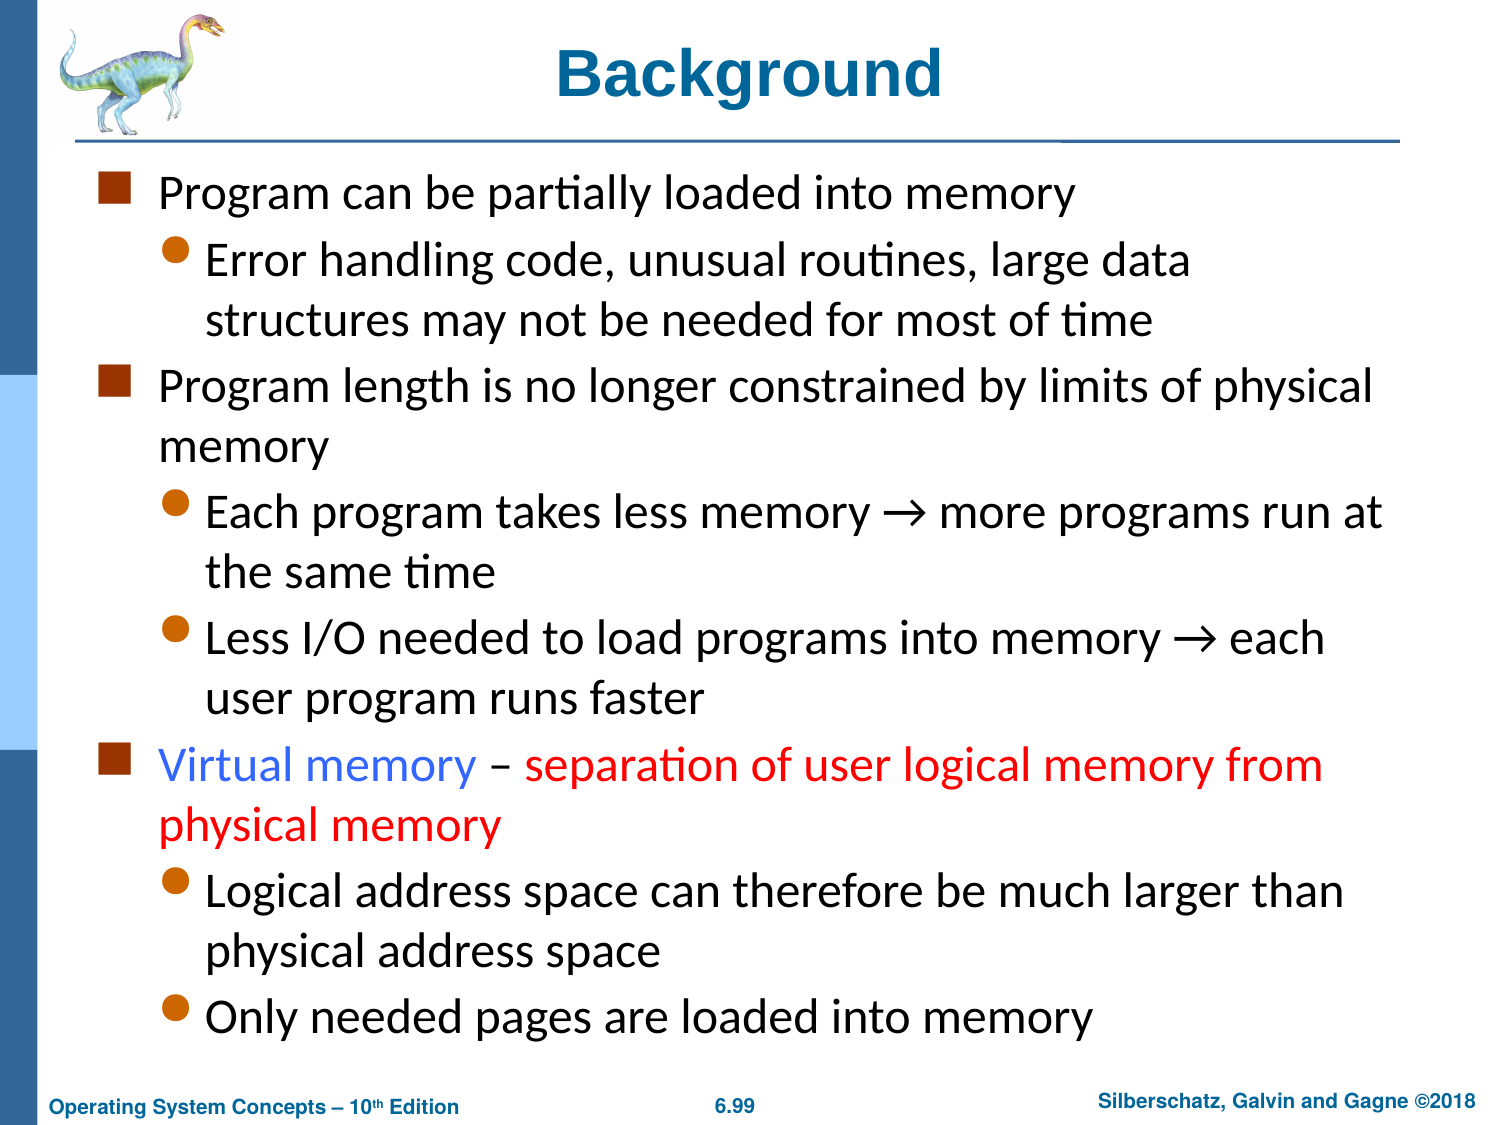

# Background
Program can be partially loaded into memory
Error handling code, unusual routines, large data structures may not be needed for most of time
Program length is no longer constrained by limits of physical memory
Each program takes less memory → more programs run at the same time
Less I/O needed to load programs into memory → each user program runs faster
Virtual memory – separation of user logical memory from physical memory
Logical address space can therefore be much larger than physical address space
Only needed pages are loaded into memory